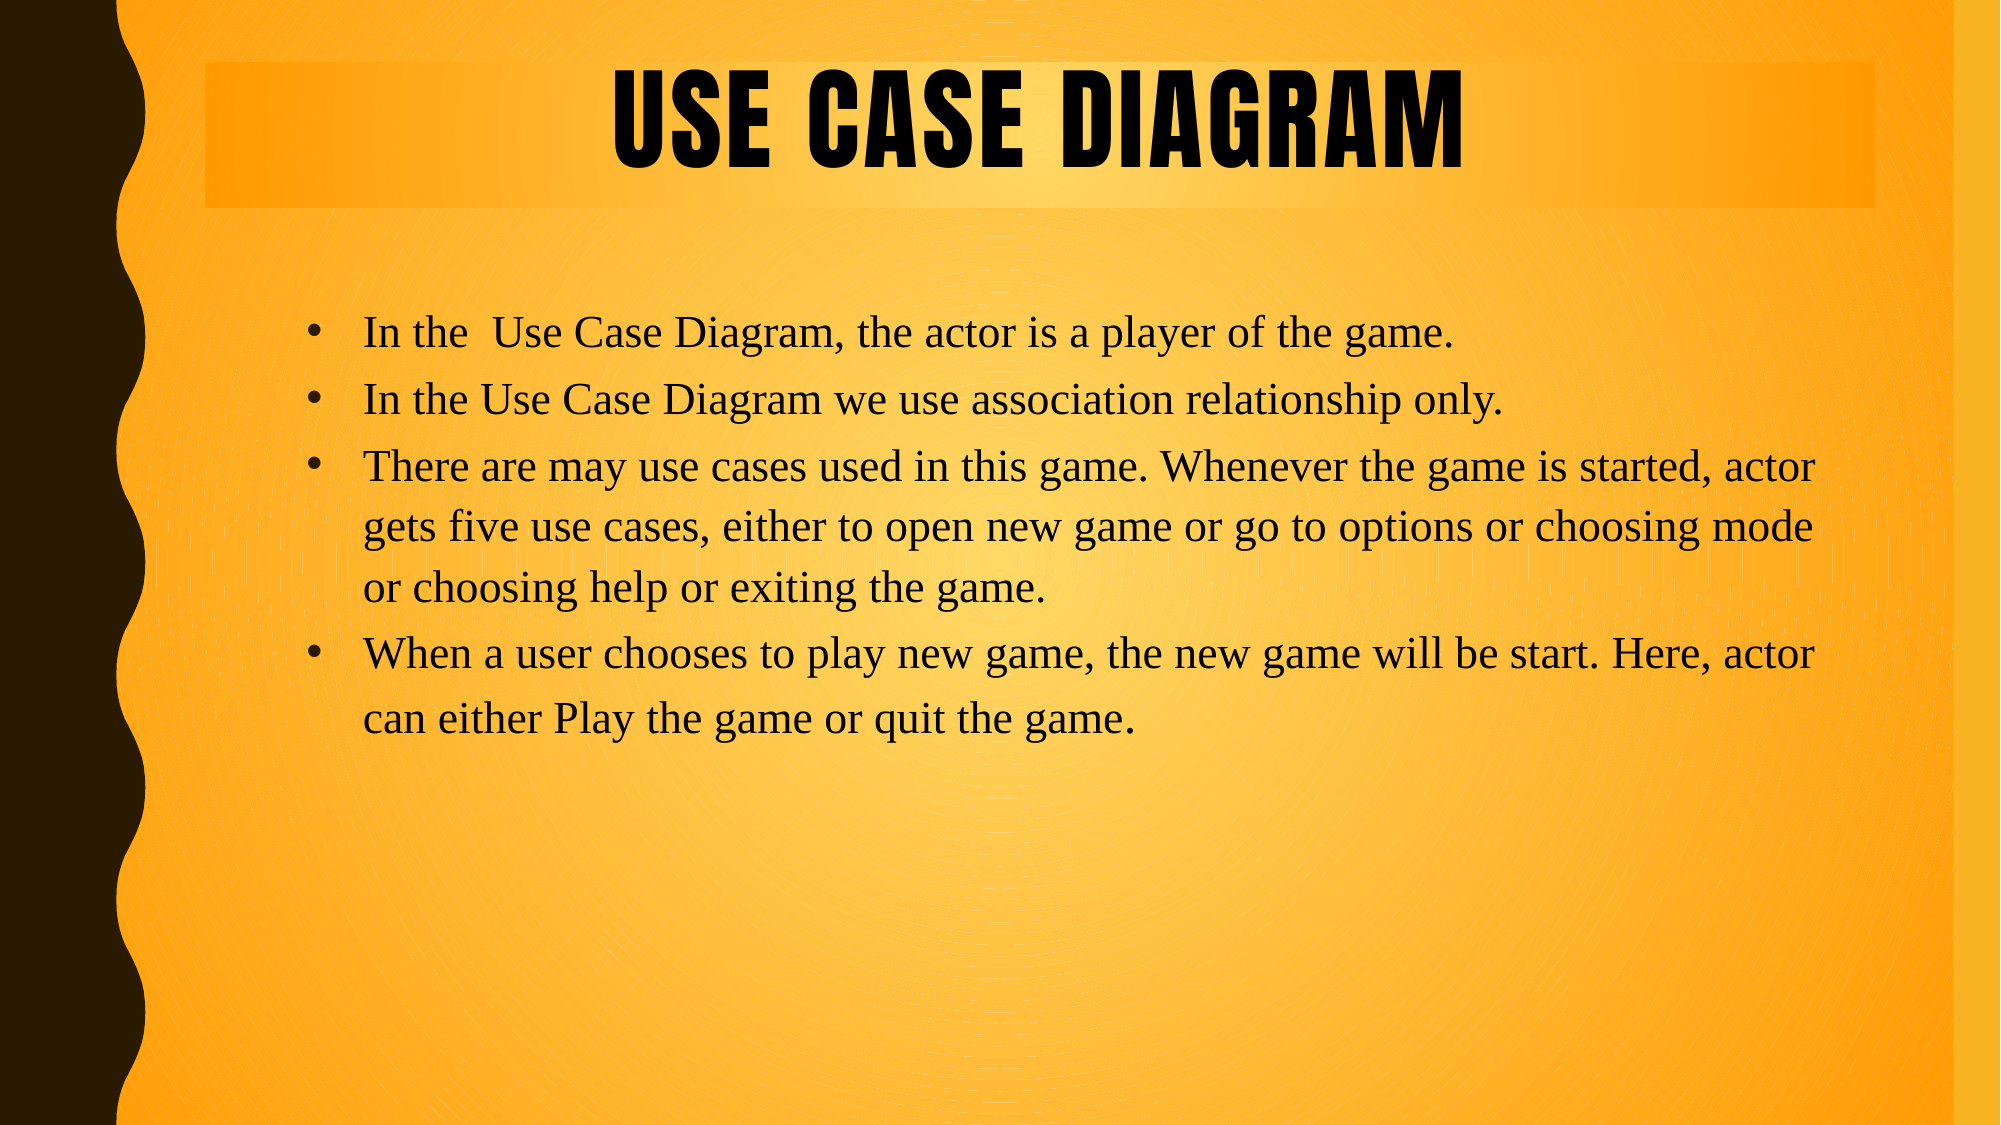

# USE CASE DIAGRAM
In the  Use Case Diagram, the actor is a player of the game.
In the Use Case Diagram we use association relationship only.
There are may use cases used in this game. Whenever the game is started, actor gets five use cases, either to open new game or go to options or choosing mode or choosing help or exiting the game.
When a user chooses to play new game, the new game will be start. Here, actor can either Play the game or quit the game.